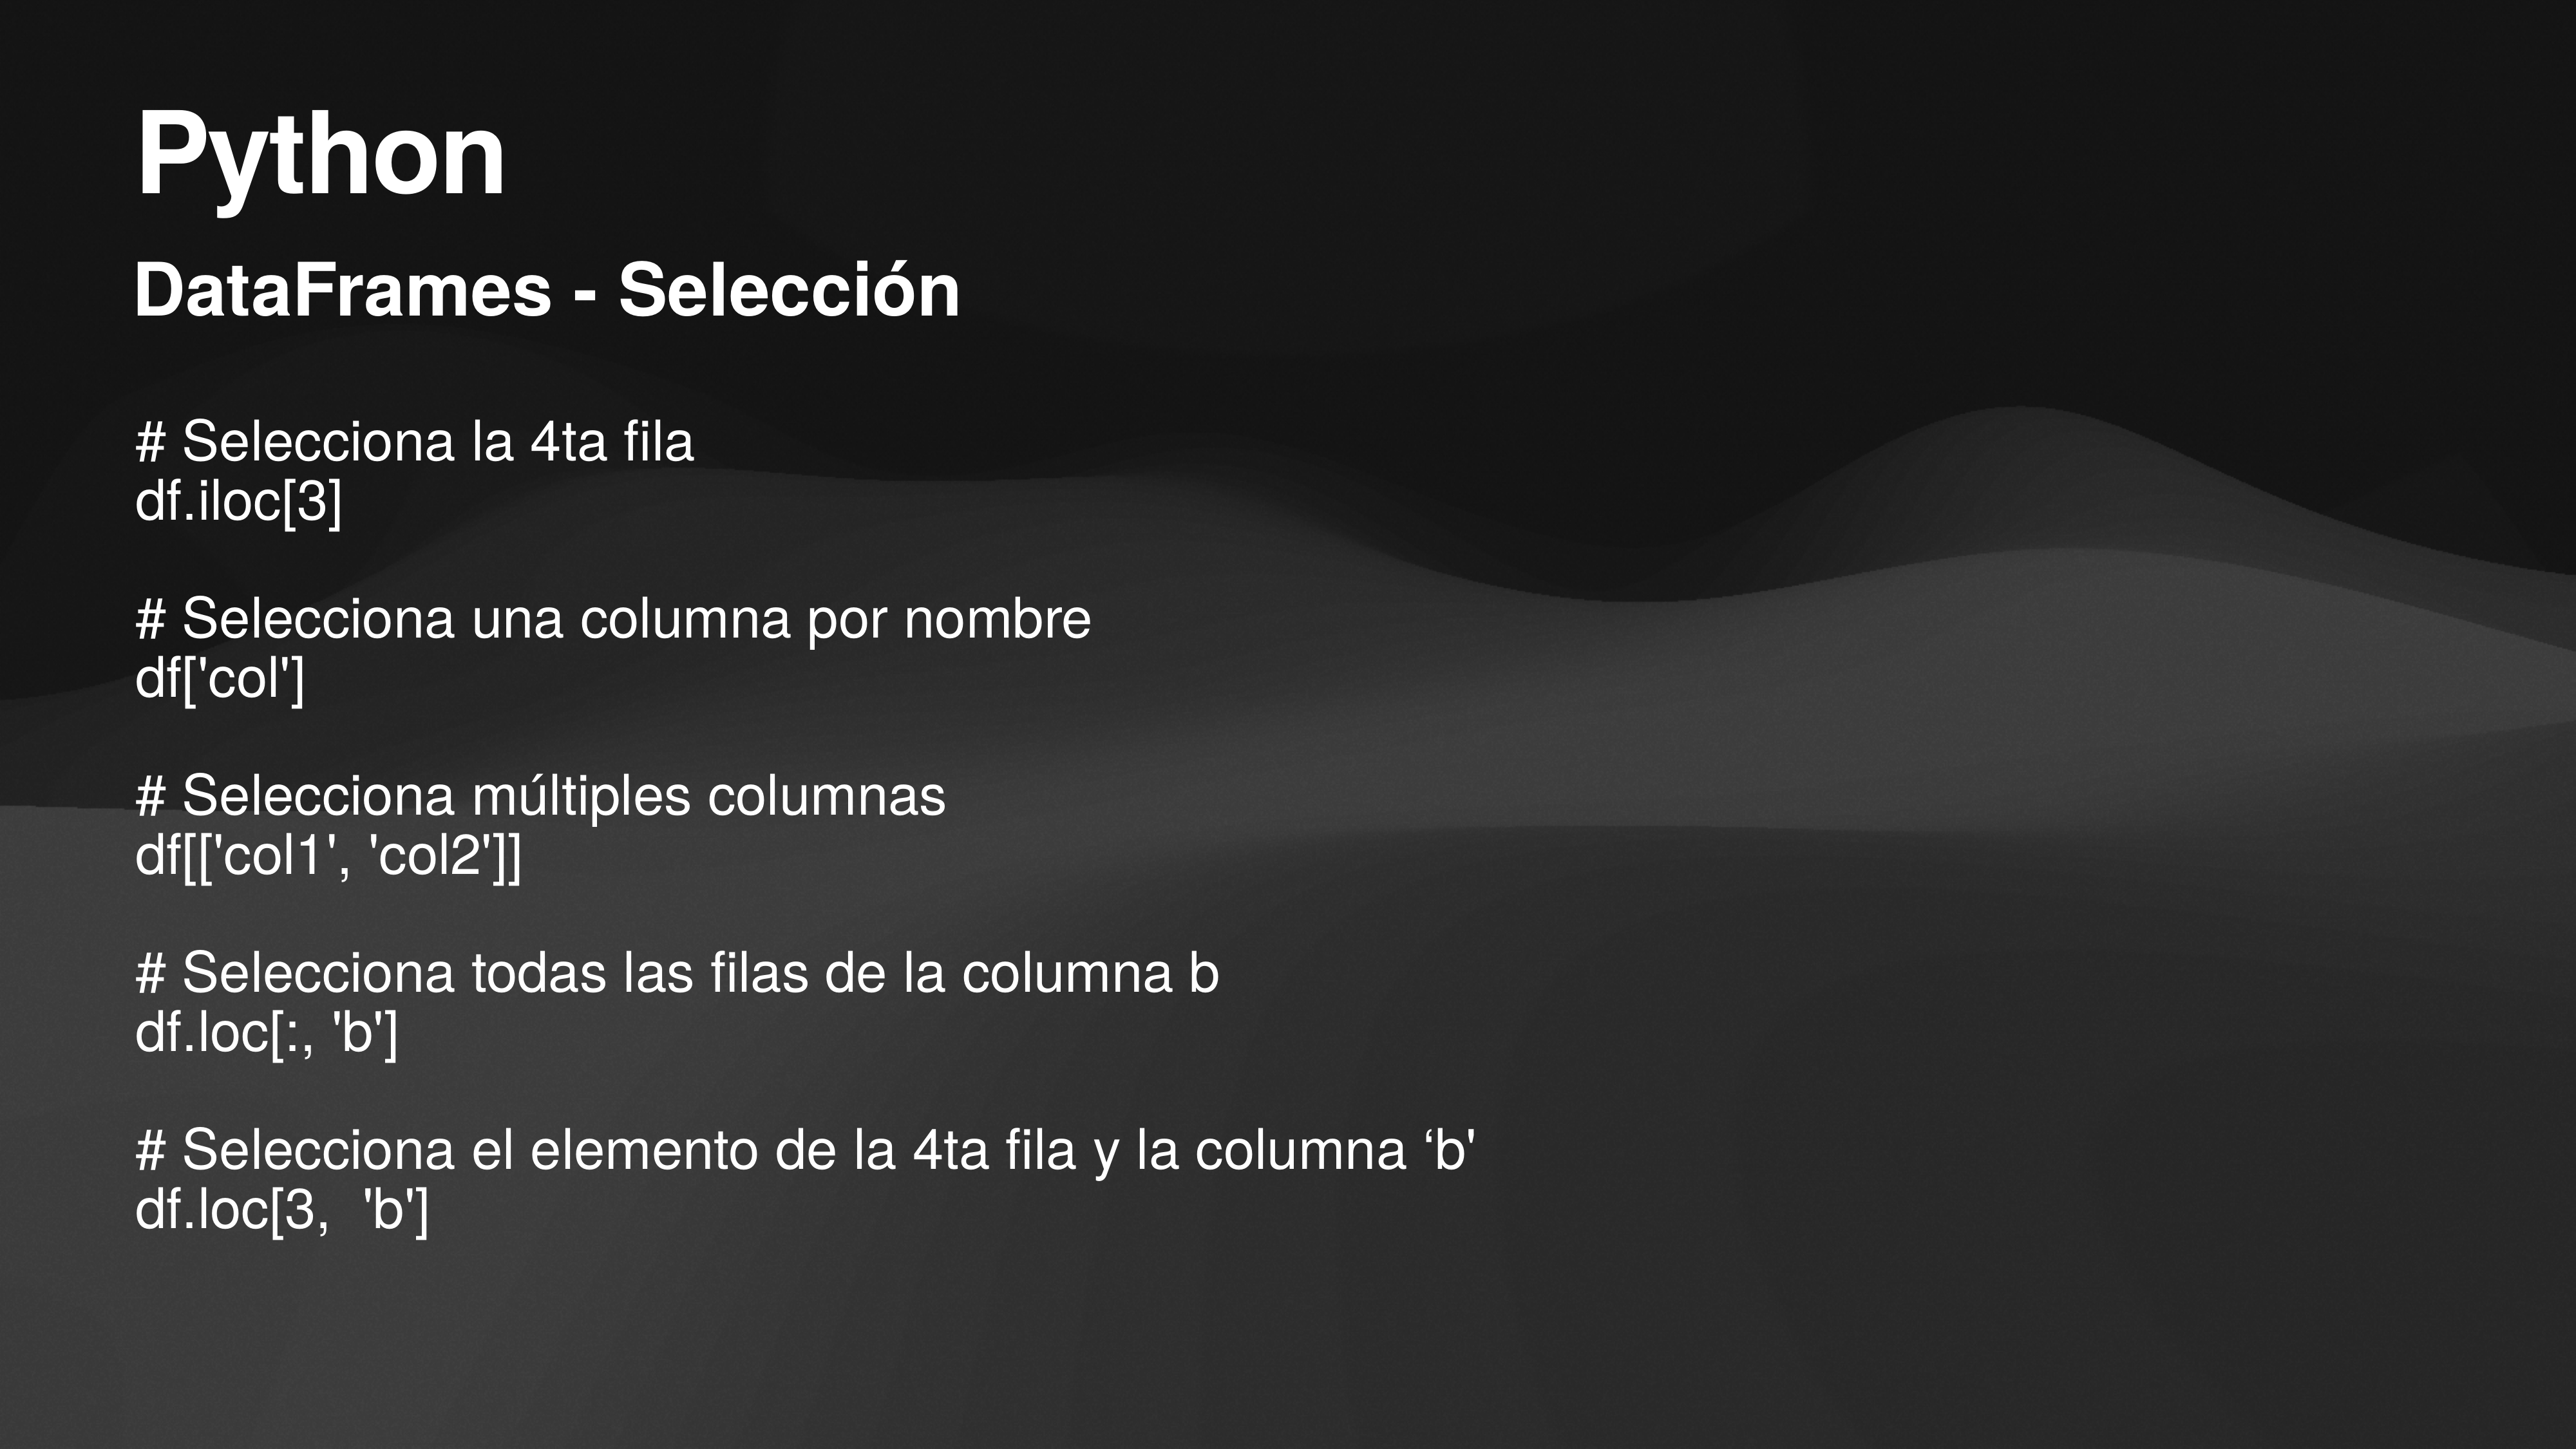

# Python
DataFrames - Selección
# Selecciona la 4ta fila
df.iloc[3]

# Selecciona una columna por nombre
df['col']

# Selecciona múltiples columnas
df[['col1', 'col2']]

# Selecciona todas las filas de la columna b
df.loc[:, 'b']

# Selecciona el elemento de la 4ta fila y la columna ‘b'
df.loc[3,  'b']